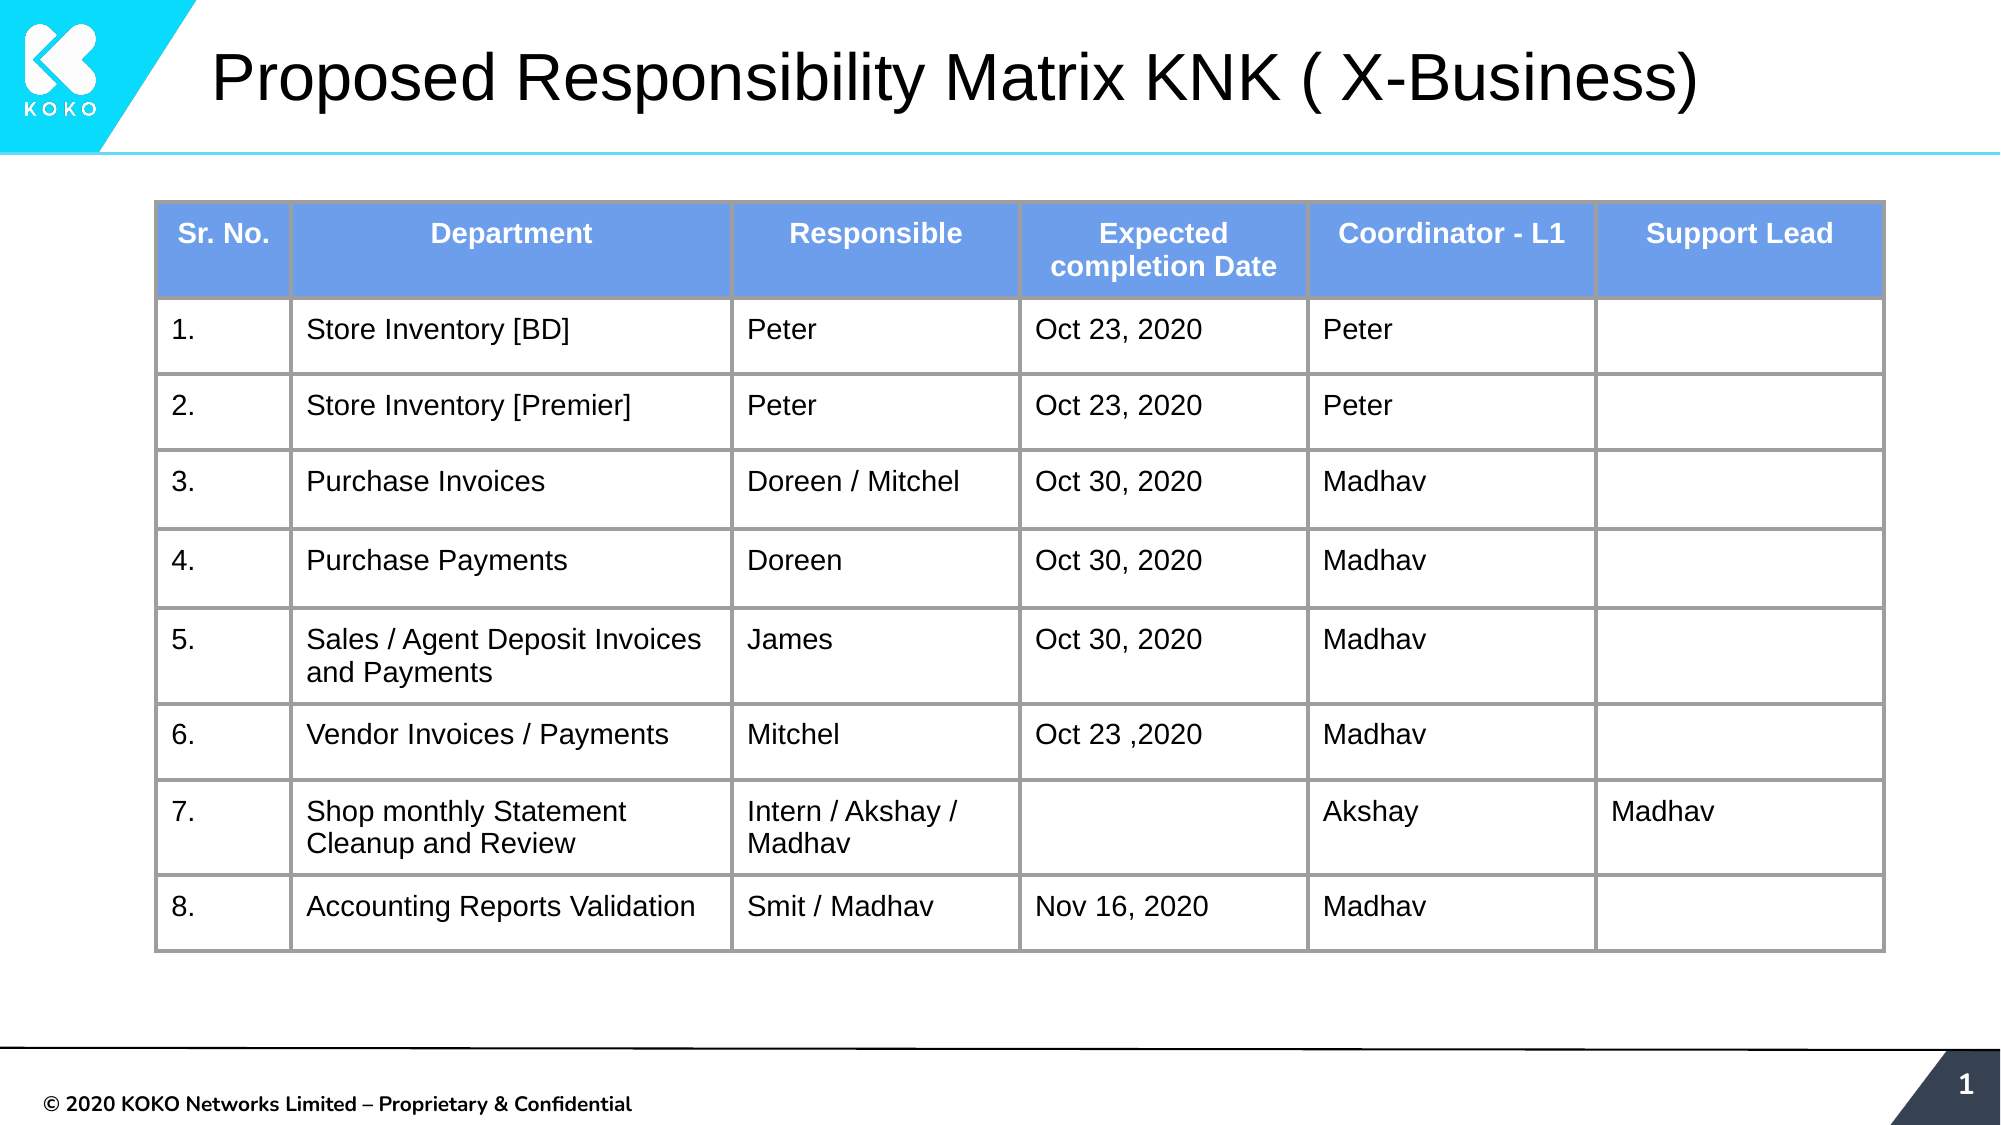

# Proposed Responsibility Matrix KNK ( X-Business)
| Sr. No. | Department | Responsible | Expected completion Date | Coordinator - L1 | Support Lead |
| --- | --- | --- | --- | --- | --- |
| 1. | Store Inventory [BD] | Peter | Oct 23, 2020 | Peter |  |
| 2. | Store Inventory [Premier] | Peter | Oct 23, 2020 | Peter |  |
| 3. | Purchase Invoices | Doreen / Mitchel | Oct 30, 2020 | Madhav |  |
| 4. | Purchase Payments | Doreen | Oct 30, 2020 | Madhav |  |
| 5. | Sales / Agent Deposit Invoices and Payments | James | Oct 30, 2020 | Madhav |  |
| 6. | Vendor Invoices / Payments | Mitchel | Oct 23 ,2020 | Madhav |  |
| 7. | Shop monthly Statement Cleanup and Review | Intern / Akshay / Madhav |  | Akshay | Madhav |
| 8. | Accounting Reports Validation | Smit / Madhav | Nov 16, 2020 | Madhav |  |
1